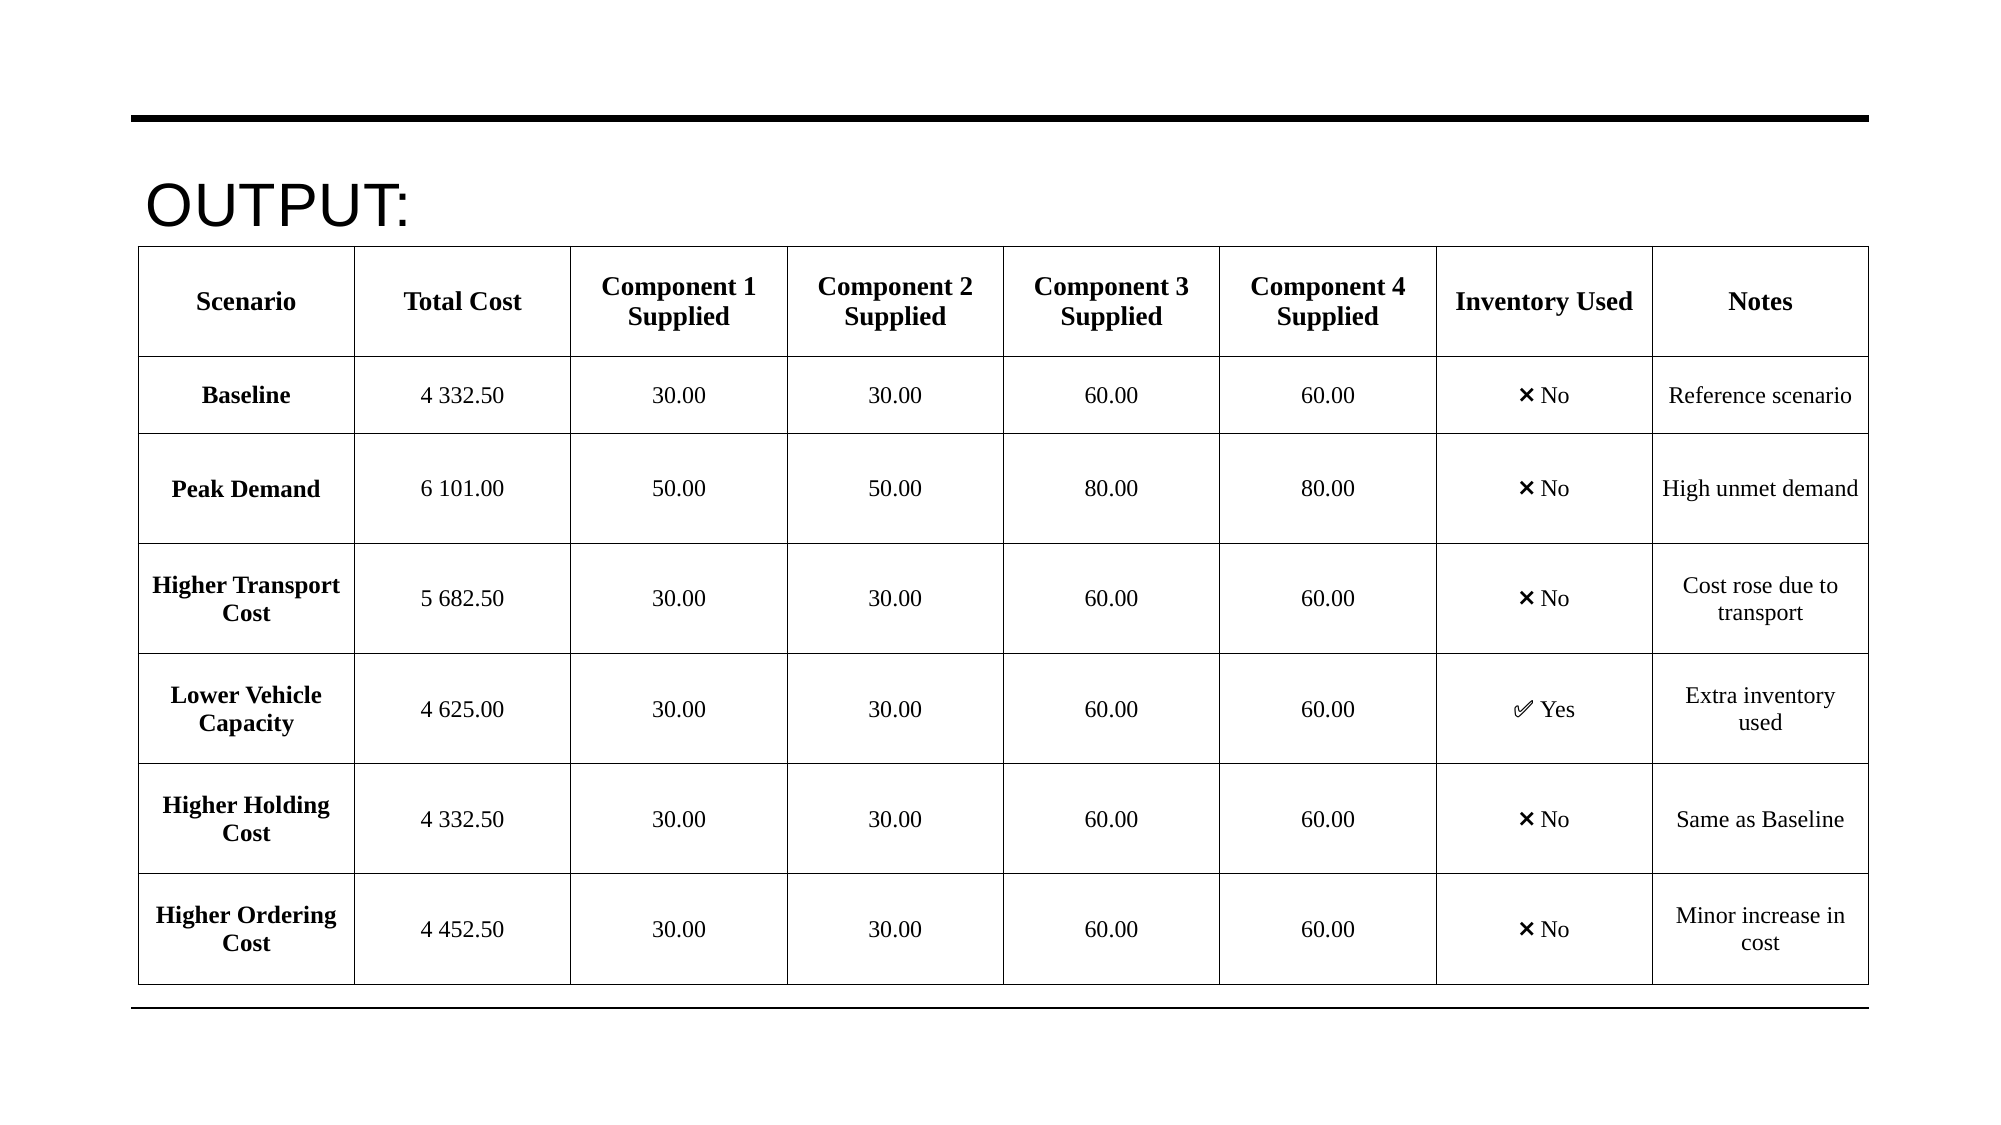

# OUTPUT:
| Scenario | Total Cost | Component 1 Supplied | Component 2 Supplied | Component 3 Supplied | Component 4 Supplied | Inventory Used | Notes |
| --- | --- | --- | --- | --- | --- | --- | --- |
| Baseline | 4 332.50 | 30.00 | 30.00 | 60.00 | 60.00 | ❌ No | Reference scenario |
| Peak Demand | 6 101.00 | 50.00 | 50.00 | 80.00 | 80.00 | ❌ No | High unmet demand |
| Higher Transport Cost | 5 682.50 | 30.00 | 30.00 | 60.00 | 60.00 | ❌ No | Cost rose due to transport |
| Lower Vehicle Capacity | 4 625.00 | 30.00 | 30.00 | 60.00 | 60.00 | ✅ Yes | Extra inventory used |
| Higher Holding Cost | 4 332.50 | 30.00 | 30.00 | 60.00 | 60.00 | ❌ No | Same as Baseline |
| Higher Ordering Cost | 4 452.50 | 30.00 | 30.00 | 60.00 | 60.00 | ❌ No | Minor increase in cost |